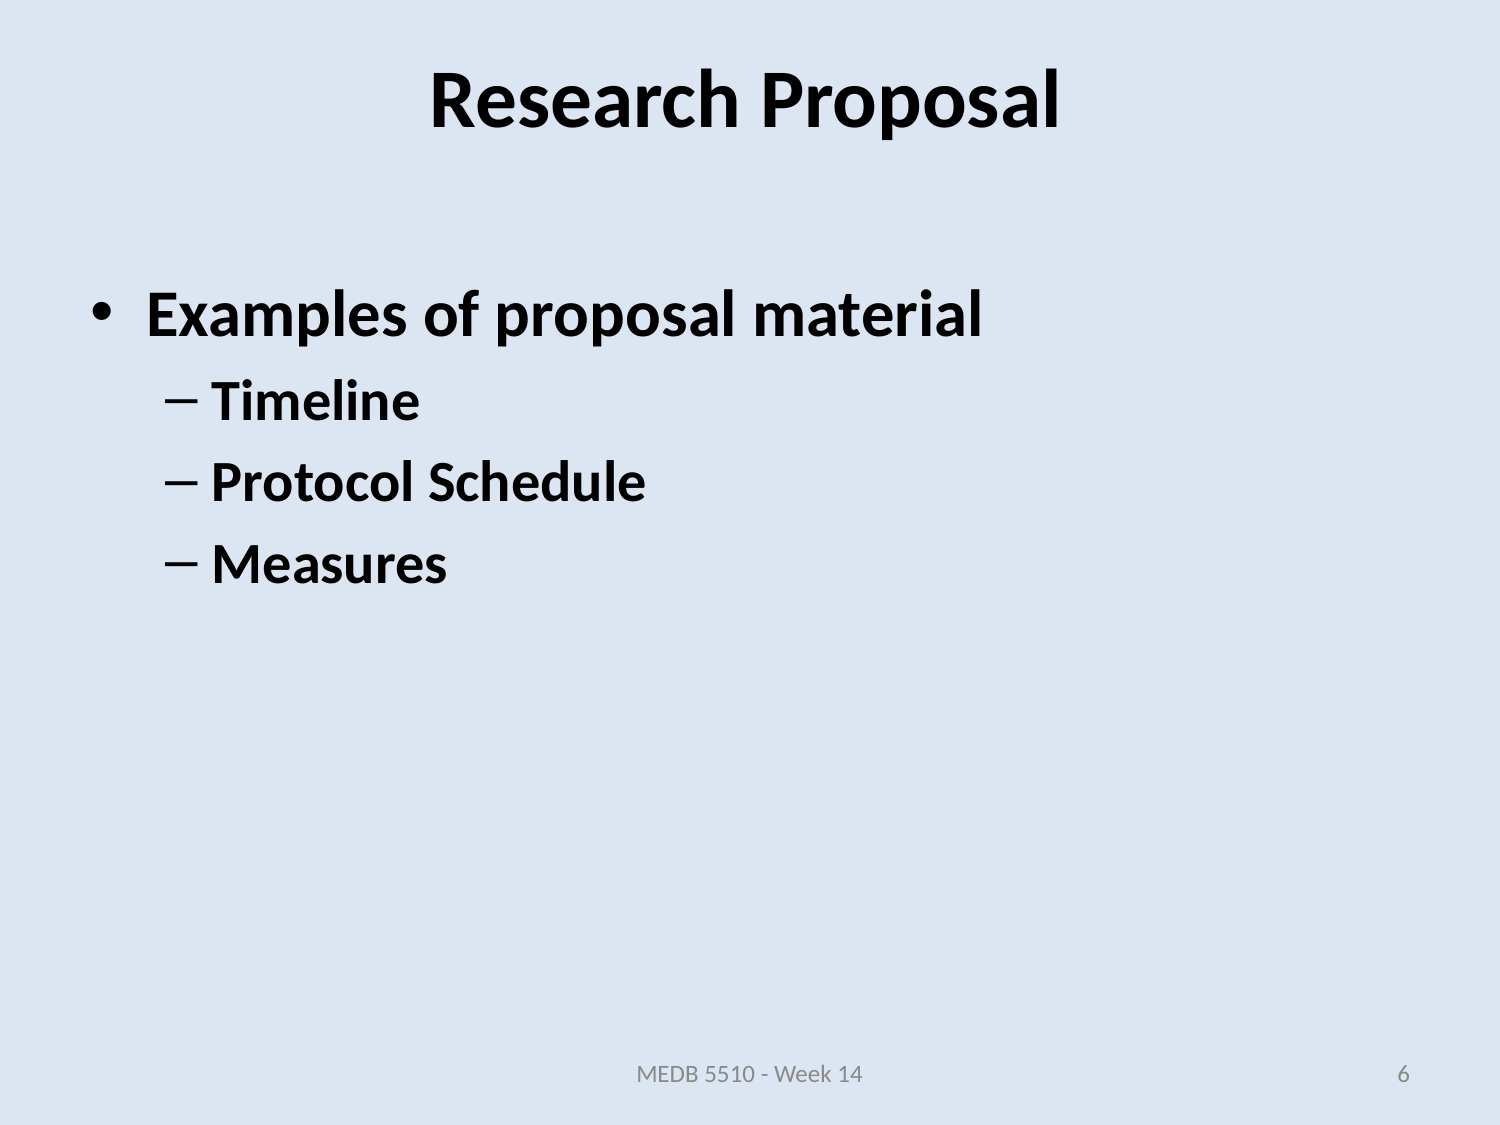

Examples of proposal material
Timeline
Protocol Schedule
Measures

Research Proposal
MEDB 5510 - Week 14
6